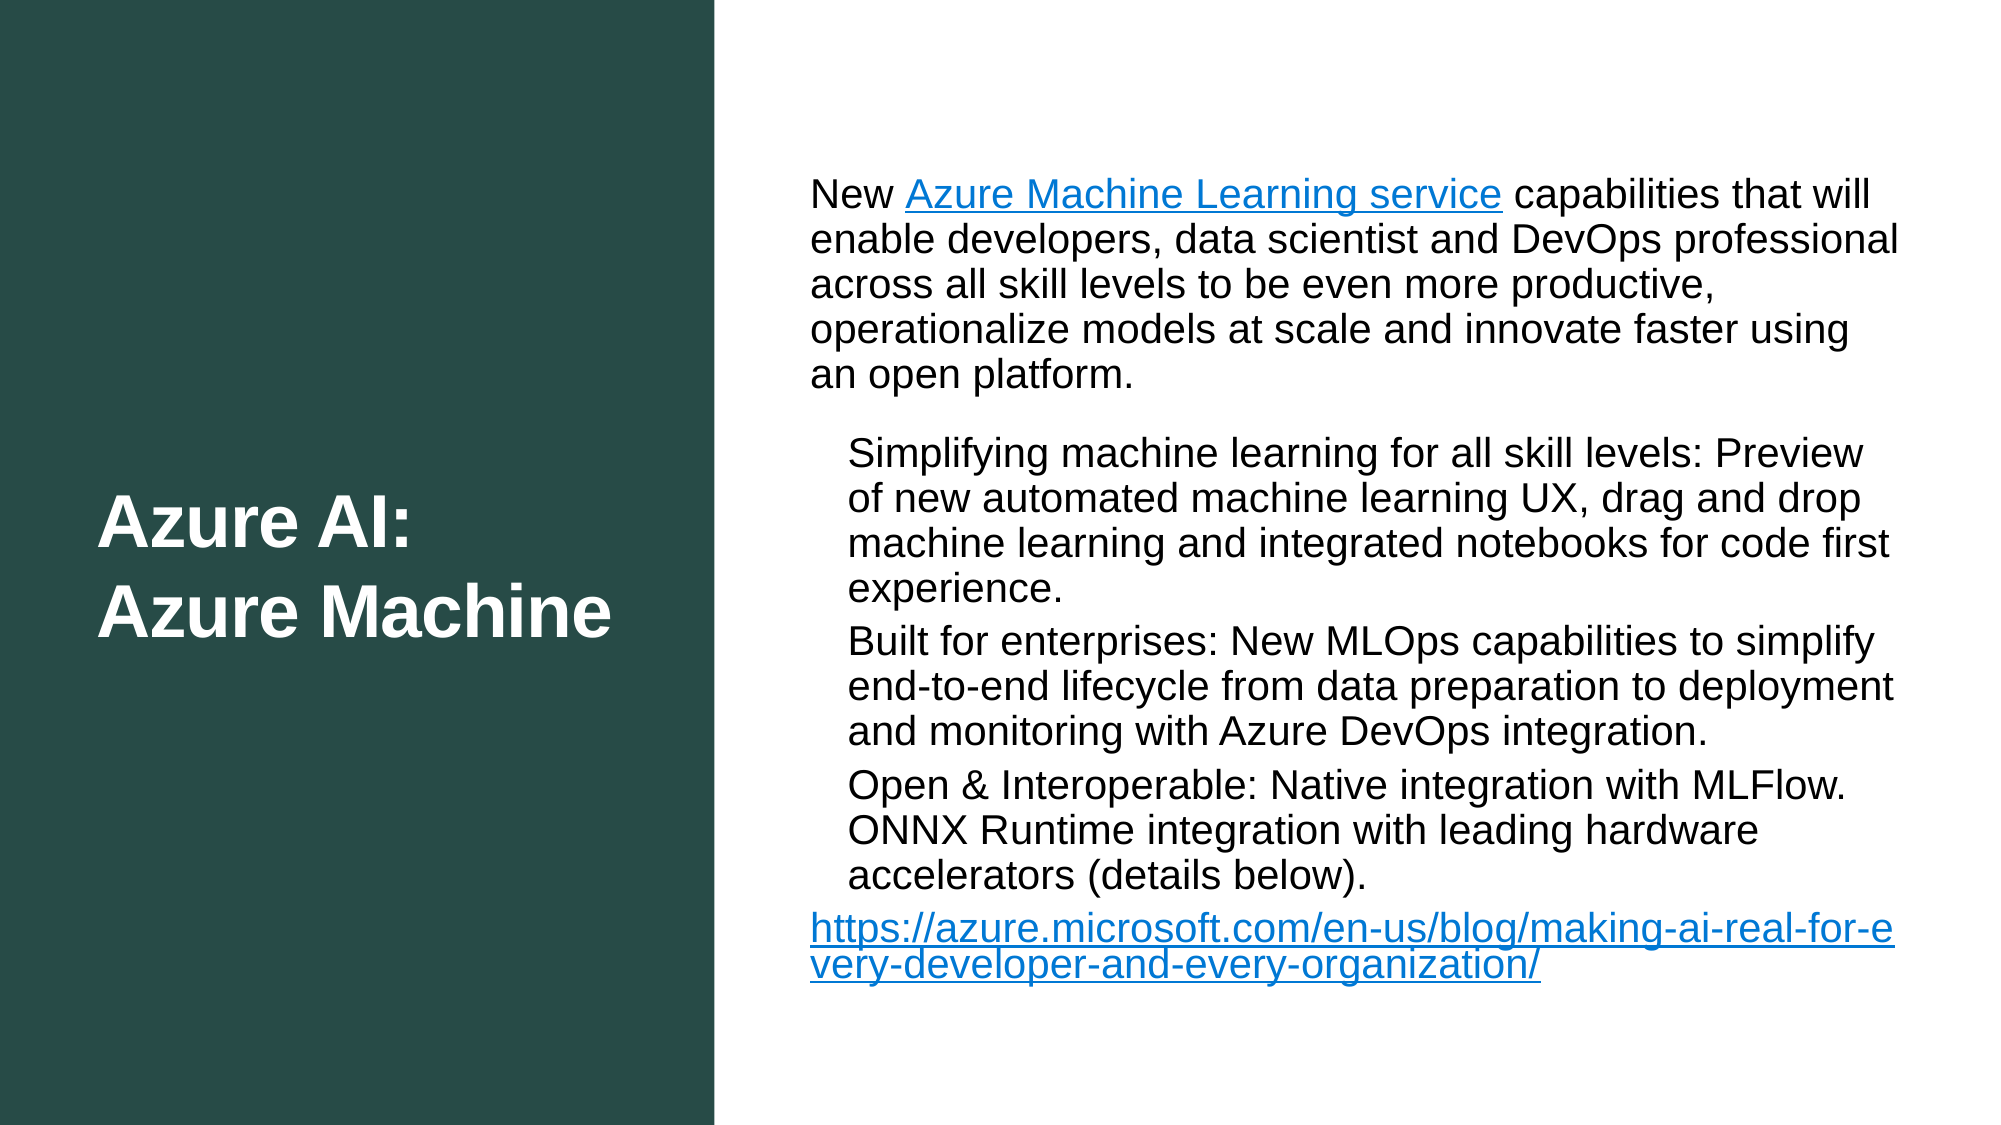

# Azure AI: Azure Machine
New Azure Machine Learning service capabilities that will enable developers, data scientist and DevOps professional across all skill levels to be even more productive, operationalize models at scale and innovate faster using an open platform.
Simplifying machine learning for all skill levels: Preview of new automated machine learning UX, drag and drop machine learning and integrated notebooks for code first experience.
Built for enterprises: New MLOps capabilities to simplify end-to-end lifecycle from data preparation to deployment and monitoring with Azure DevOps integration.
Open & Interoperable: Native integration with MLFlow. ONNX Runtime integration with leading hardware accelerators (details below).
https://azure.microsoft.com/en-us/blog/making-ai-real-for-every-developer-and-every-organization/